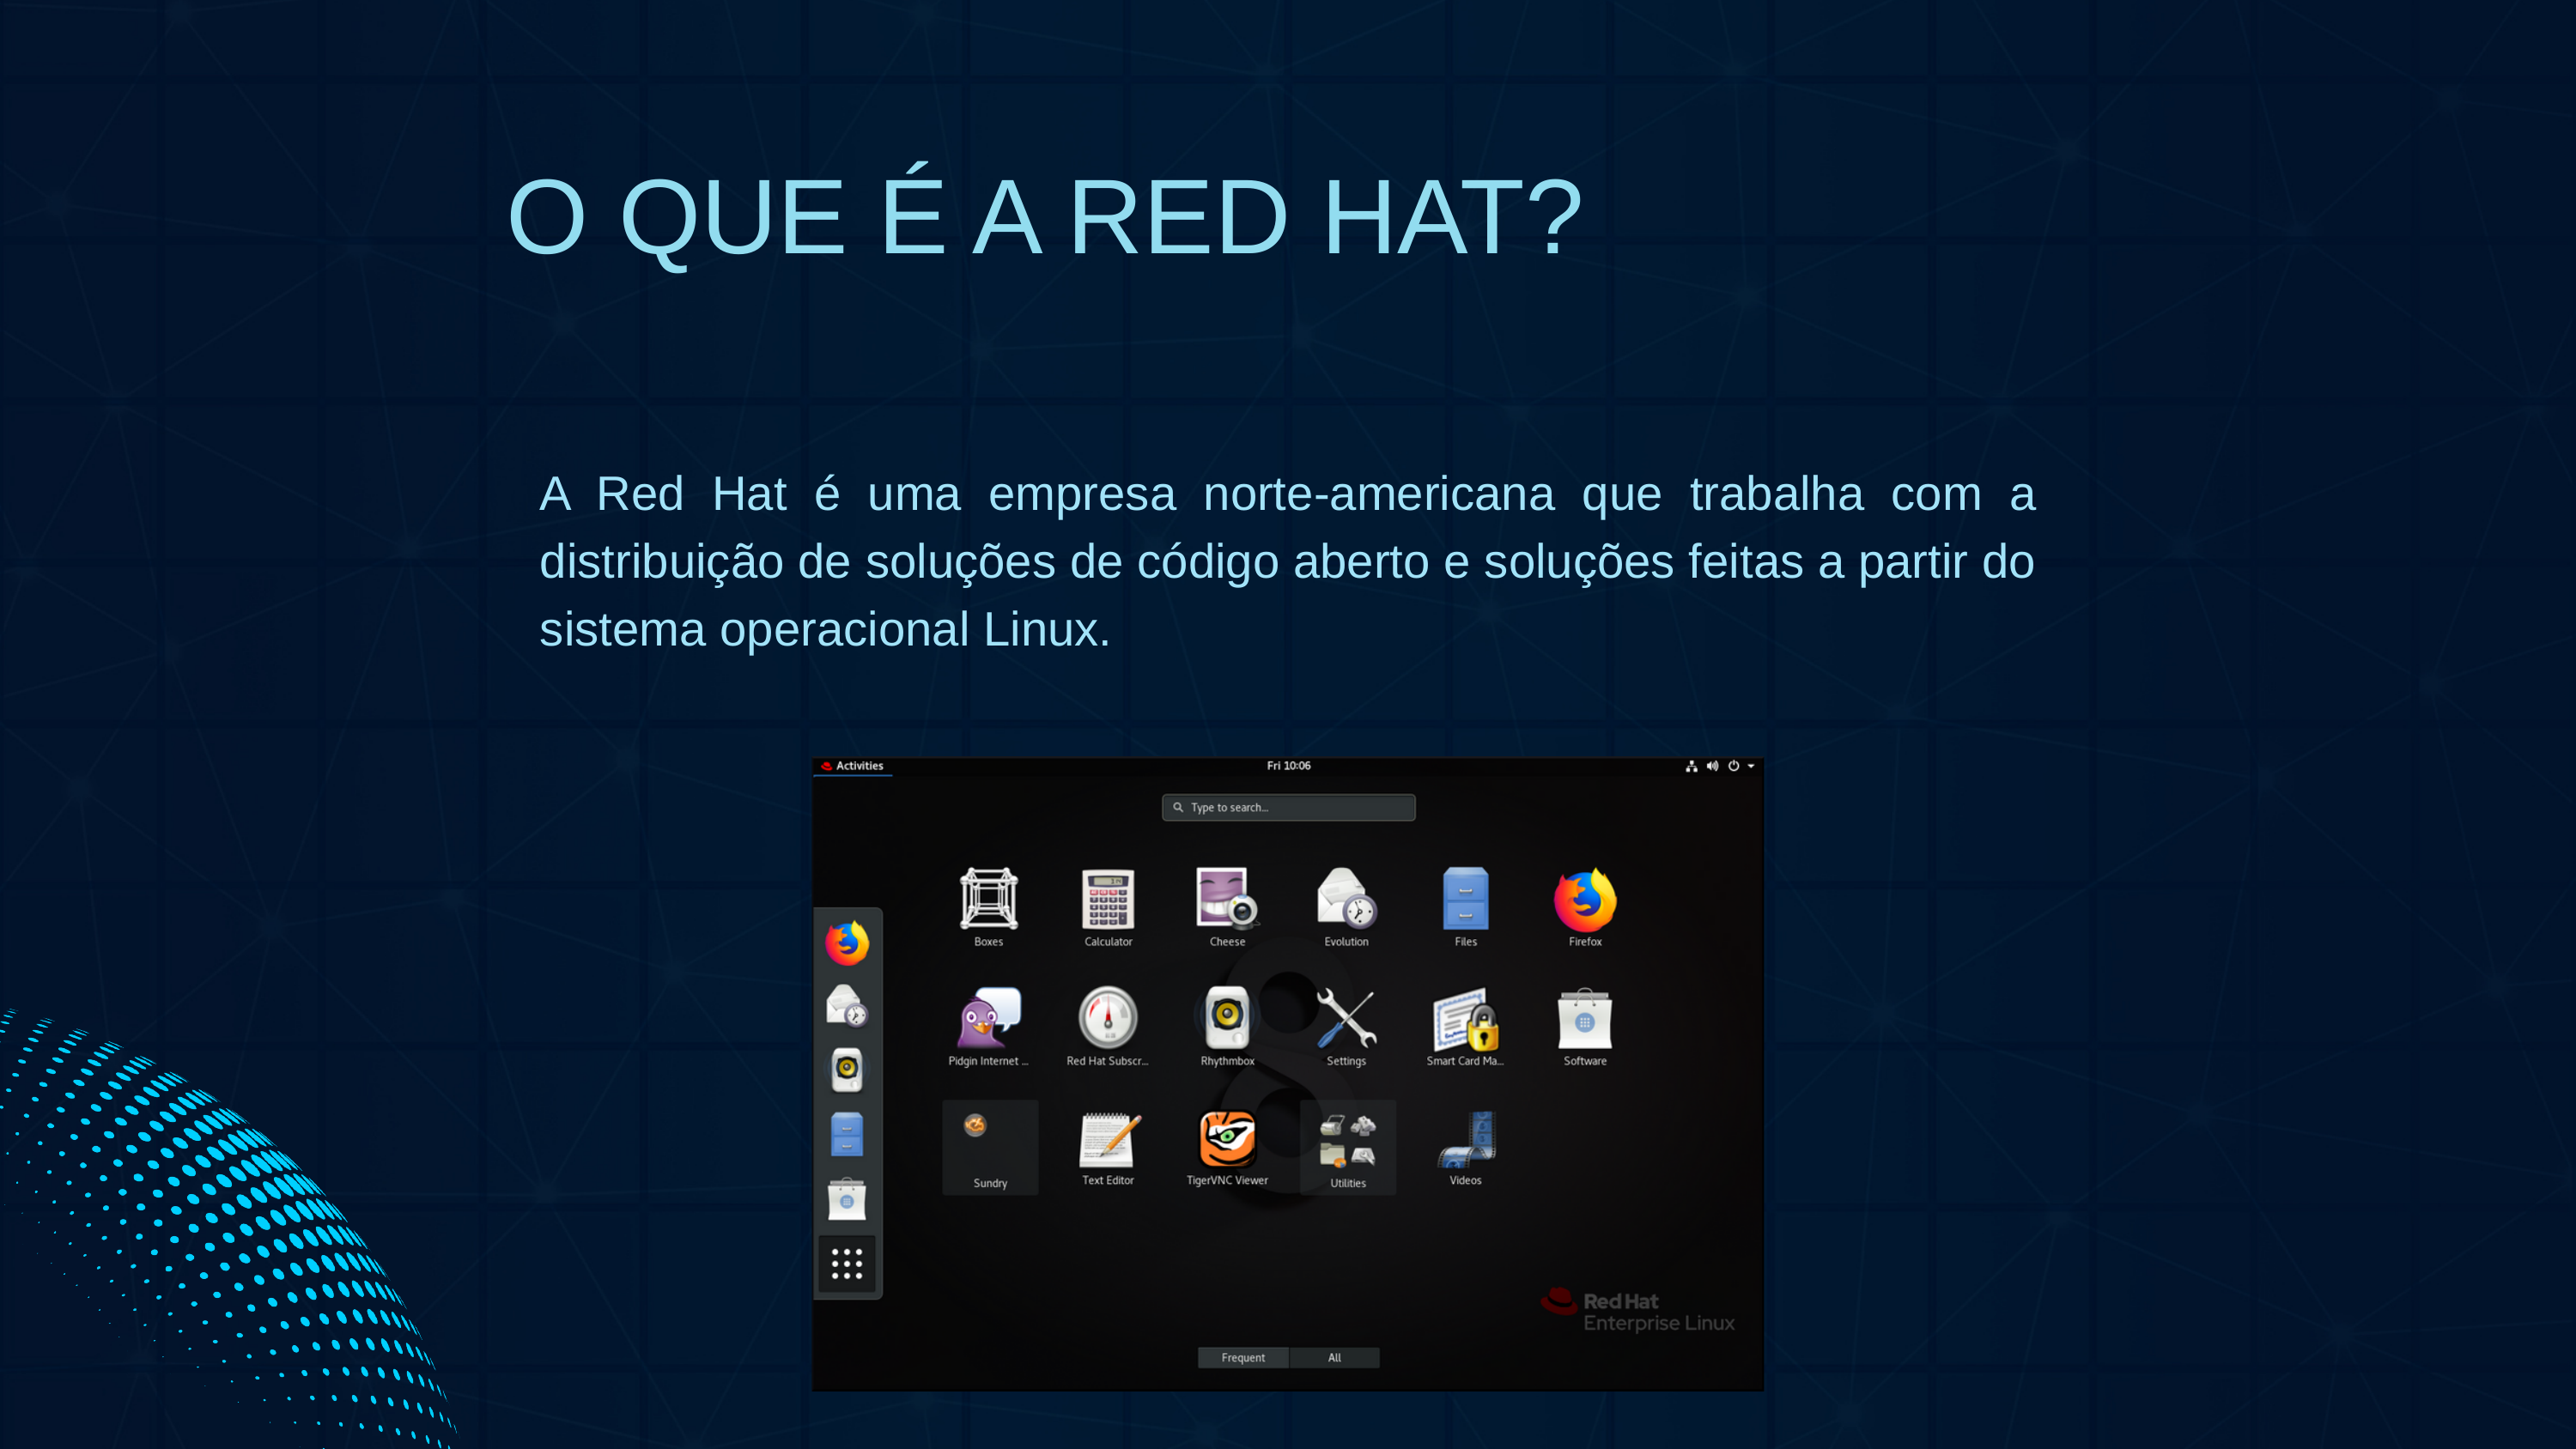

O QUE É A RED HAT?
A Red Hat é uma empresa norte-americana que trabalha com a distribuição de soluções de código aberto e soluções feitas a partir do sistema operacional Linux.